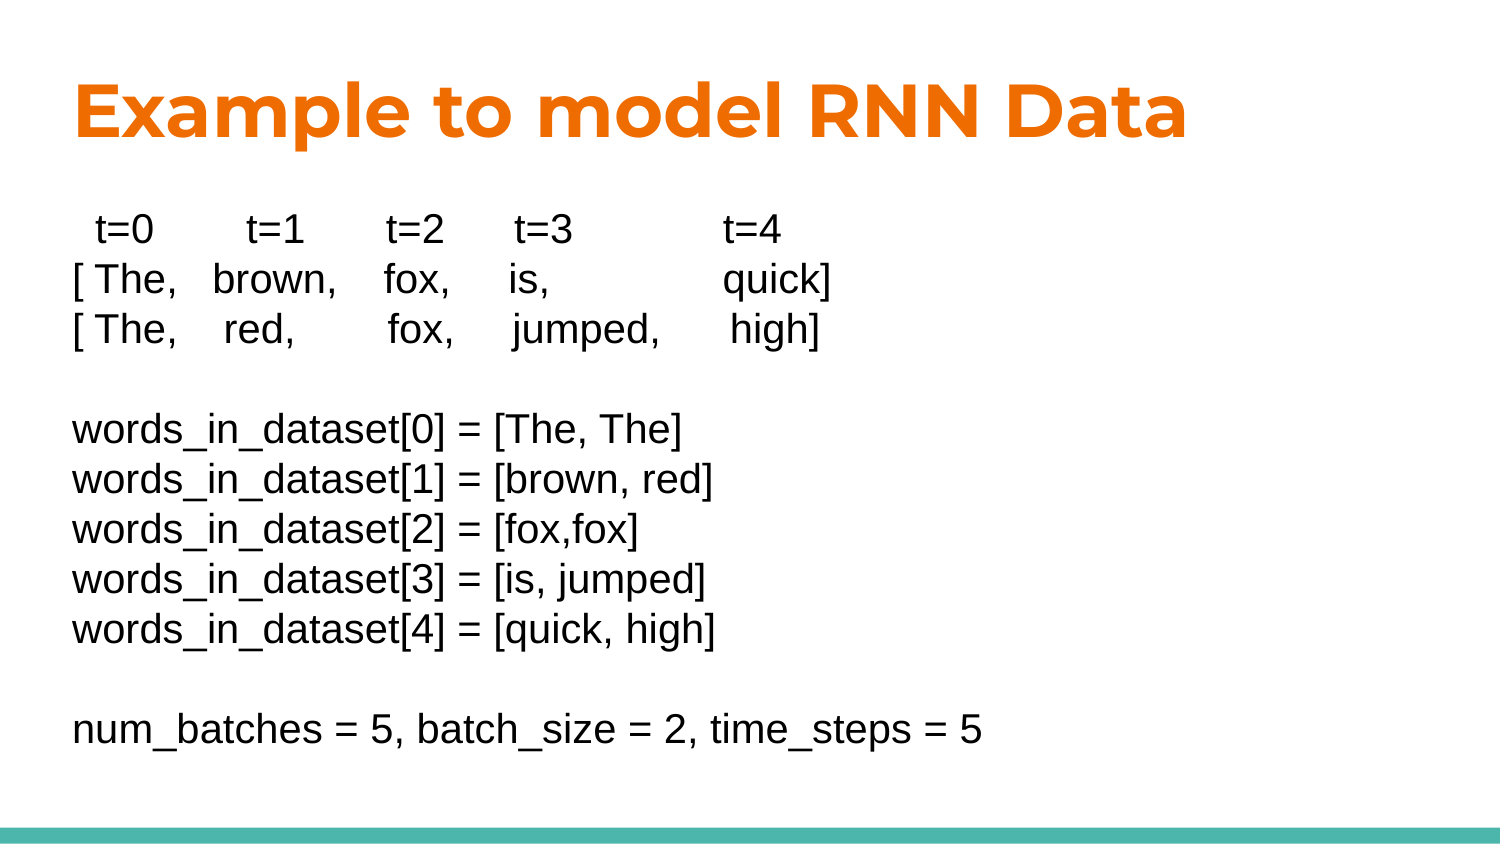

# Example to model RNN Data
  t=0        t=1       t=2      t=3             t=4
[ The,   brown,    fox,     is,               quick]
[ The,    red,        fox,     jumped,      high]

words_in_dataset[0] = [The, The]
words_in_dataset[1] = [brown, red]
words_in_dataset[2] = [fox,fox]
words_in_dataset[3] = [is, jumped]
words_in_dataset[4] = [quick, high]

num_batches = 5, batch_size = 2, time_steps = 5